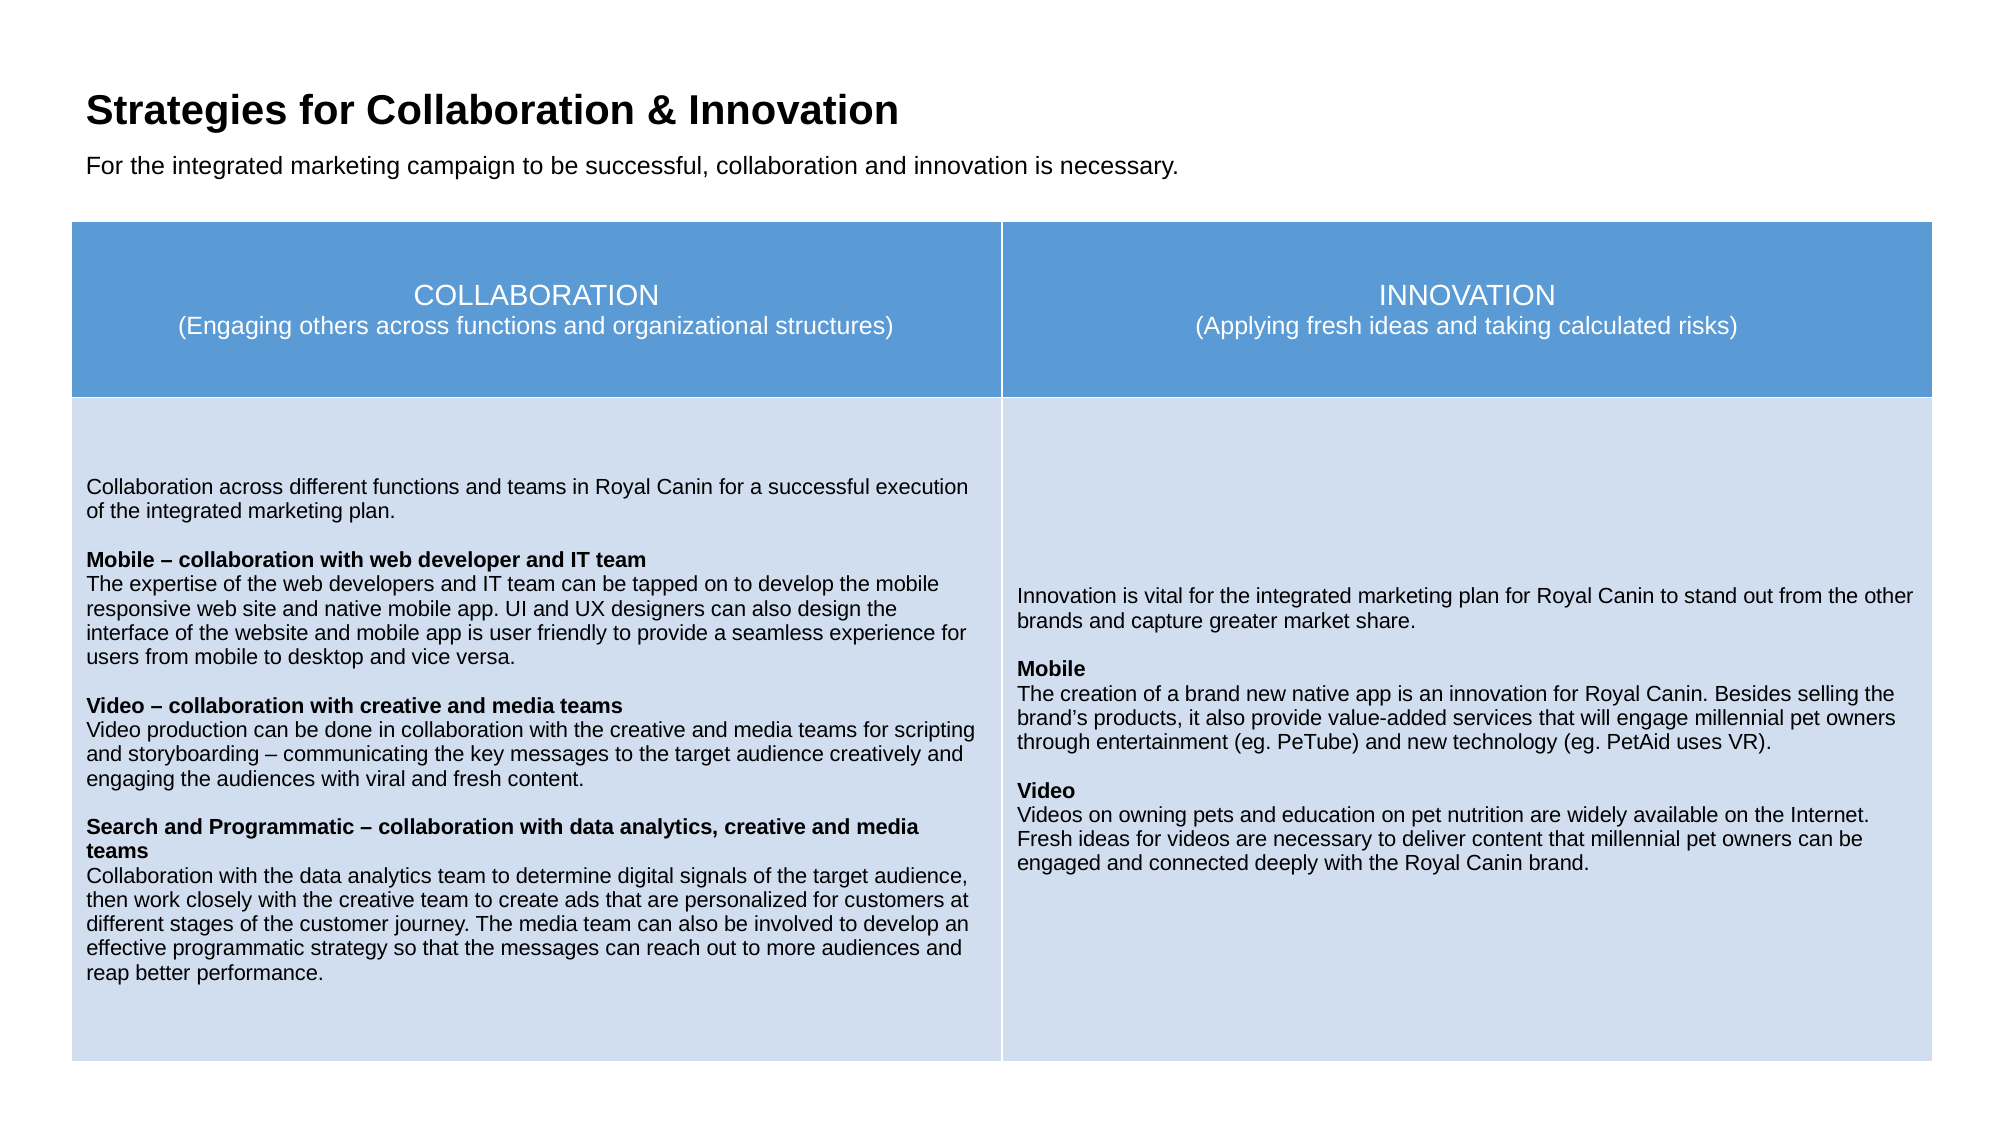

Strategies for Collaboration & Innovation
For the integrated marketing campaign to be successful, collaboration and innovation is necessary.
| COLLABORATION (Engaging others across functions and organizational structures) | INNOVATION (Applying fresh ideas and taking calculated risks) |
| --- | --- |
| Collaboration across different functions and teams in Royal Canin for a successful execution of the integrated marketing plan. Mobile – collaboration with web developer and IT team The expertise of the web developers and IT team can be tapped on to develop the mobile responsive web site and native mobile app. UI and UX designers can also design the interface of the website and mobile app is user friendly to provide a seamless experience for users from mobile to desktop and vice versa. Video – collaboration with creative and media teams Video production can be done in collaboration with the creative and media teams for scripting and storyboarding – communicating the key messages to the target audience creatively and engaging the audiences with viral and fresh content. Search and Programmatic – collaboration with data analytics, creative and media teams Collaboration with the data analytics team to determine digital signals of the target audience, then work closely with the creative team to create ads that are personalized for customers at different stages of the customer journey. The media team can also be involved to develop an effective programmatic strategy so that the messages can reach out to more audiences and reap better performance. | Innovation is vital for the integrated marketing plan for Royal Canin to stand out from the other brands and capture greater market share. Mobile The creation of a brand new native app is an innovation for Royal Canin. Besides selling the brand’s products, it also provide value-added services that will engage millennial pet owners through entertainment (eg. PeTube) and new technology (eg. PetAid uses VR). Video Videos on owning pets and education on pet nutrition are widely available on the Internet. Fresh ideas for videos are necessary to deliver content that millennial pet owners can be engaged and connected deeply with the Royal Canin brand. |